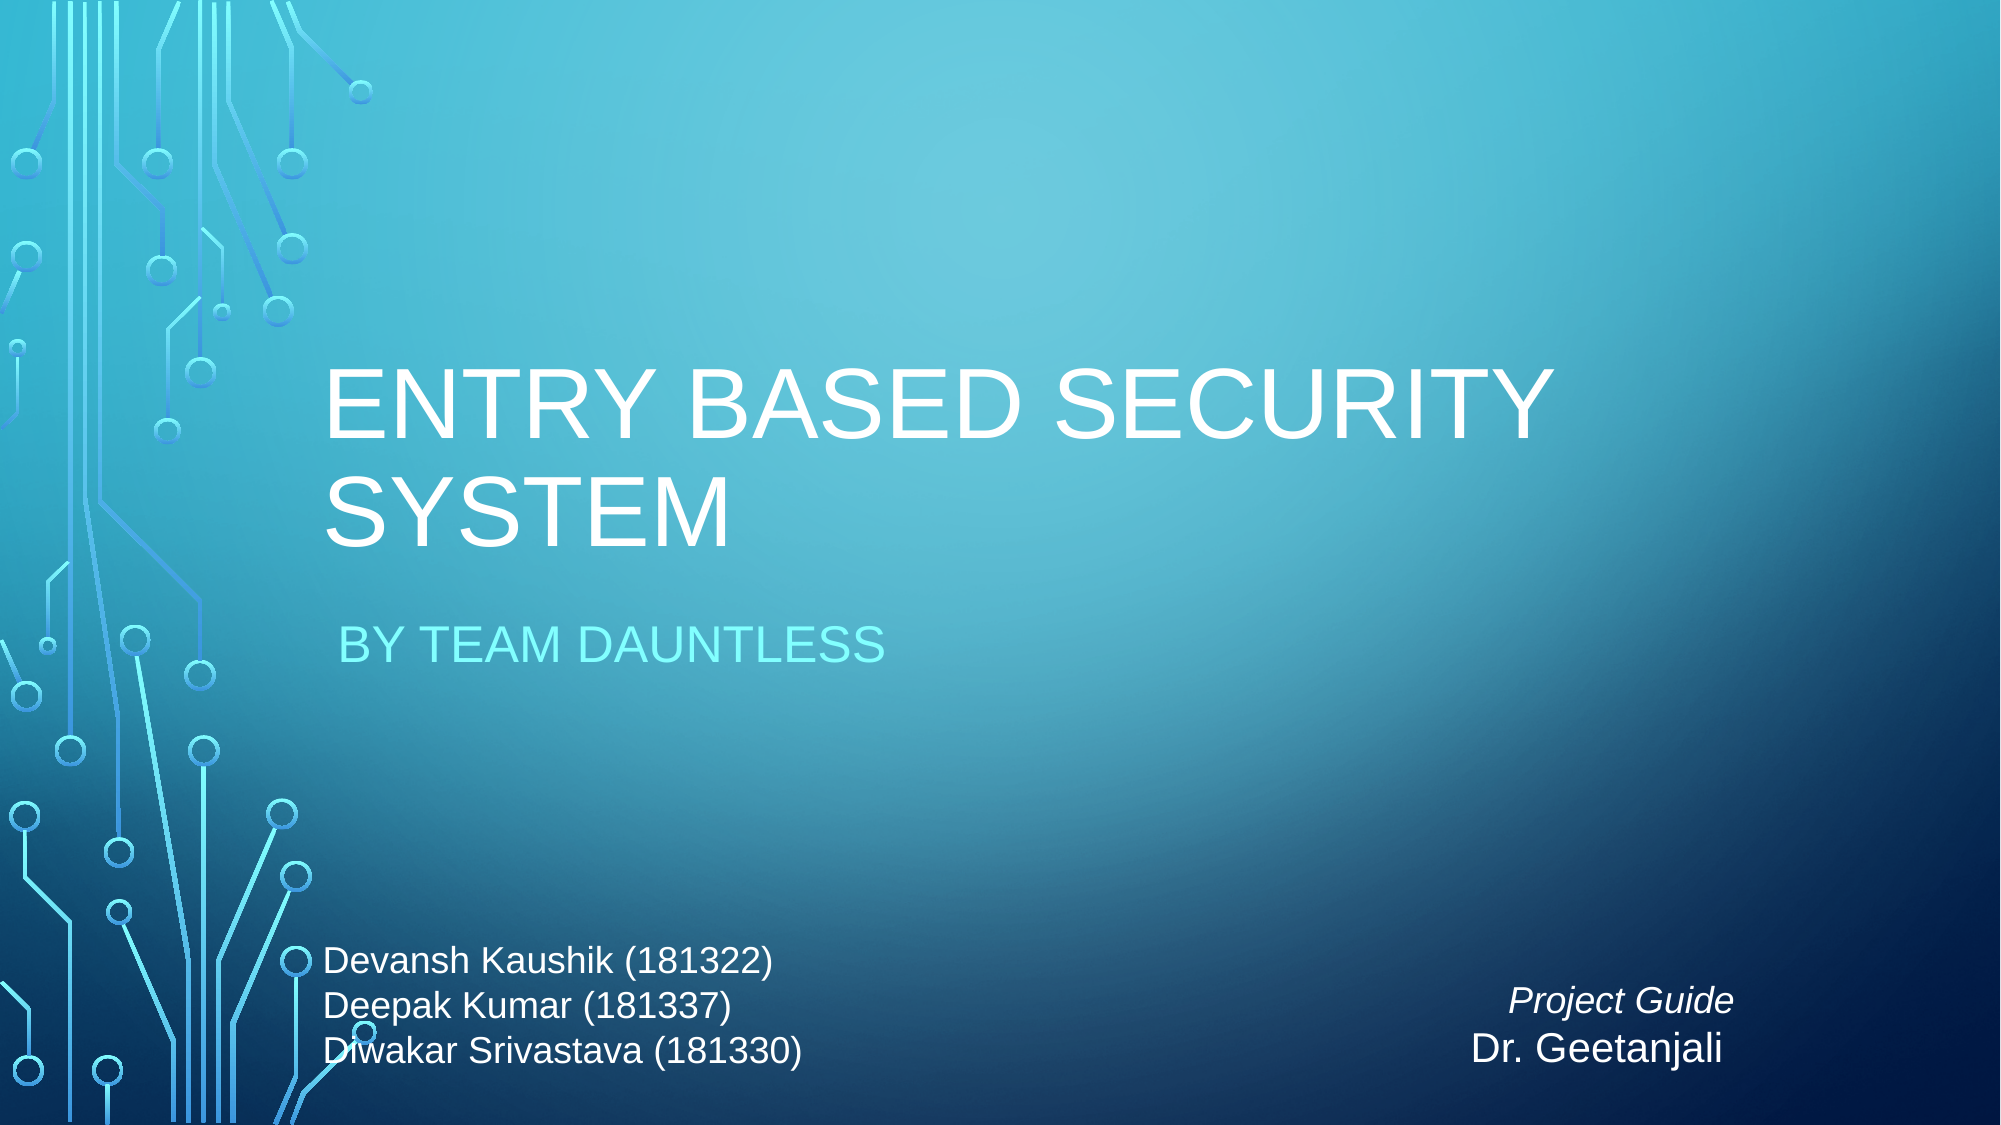

# ENTRY BASED SECURITY SYSTEM
 BY TEAM DAUNTLESS

Devansh Kaushik (181322)
Deepak Kumar (181337)
Diwakar Srivastava (181330)
Project Guide
Dr. Geetanjali